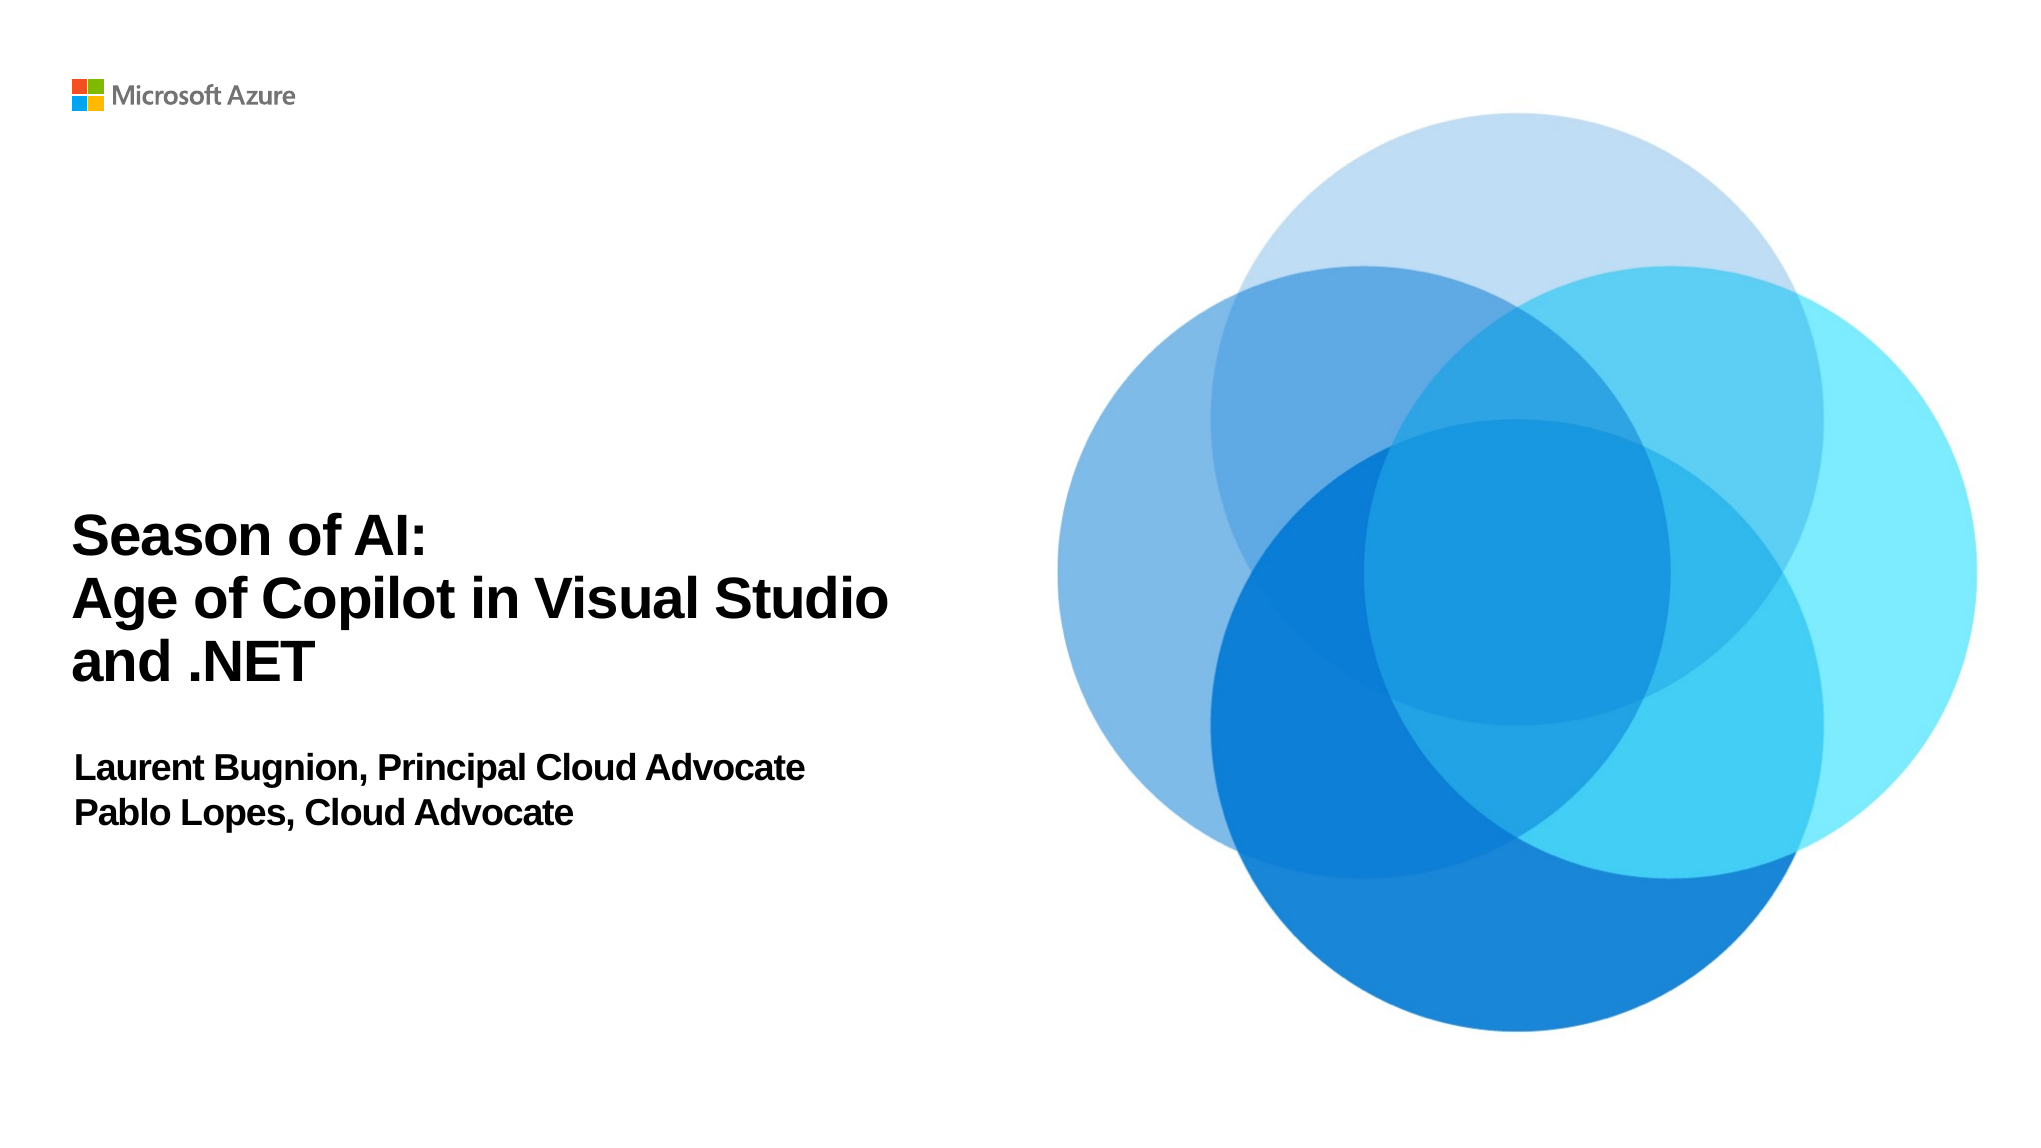

# Season of AI: Age of Copilot in Visual Studio and .NET
Laurent Bugnion, Principal Cloud Advocate
Pablo Lopes, Cloud Advocate